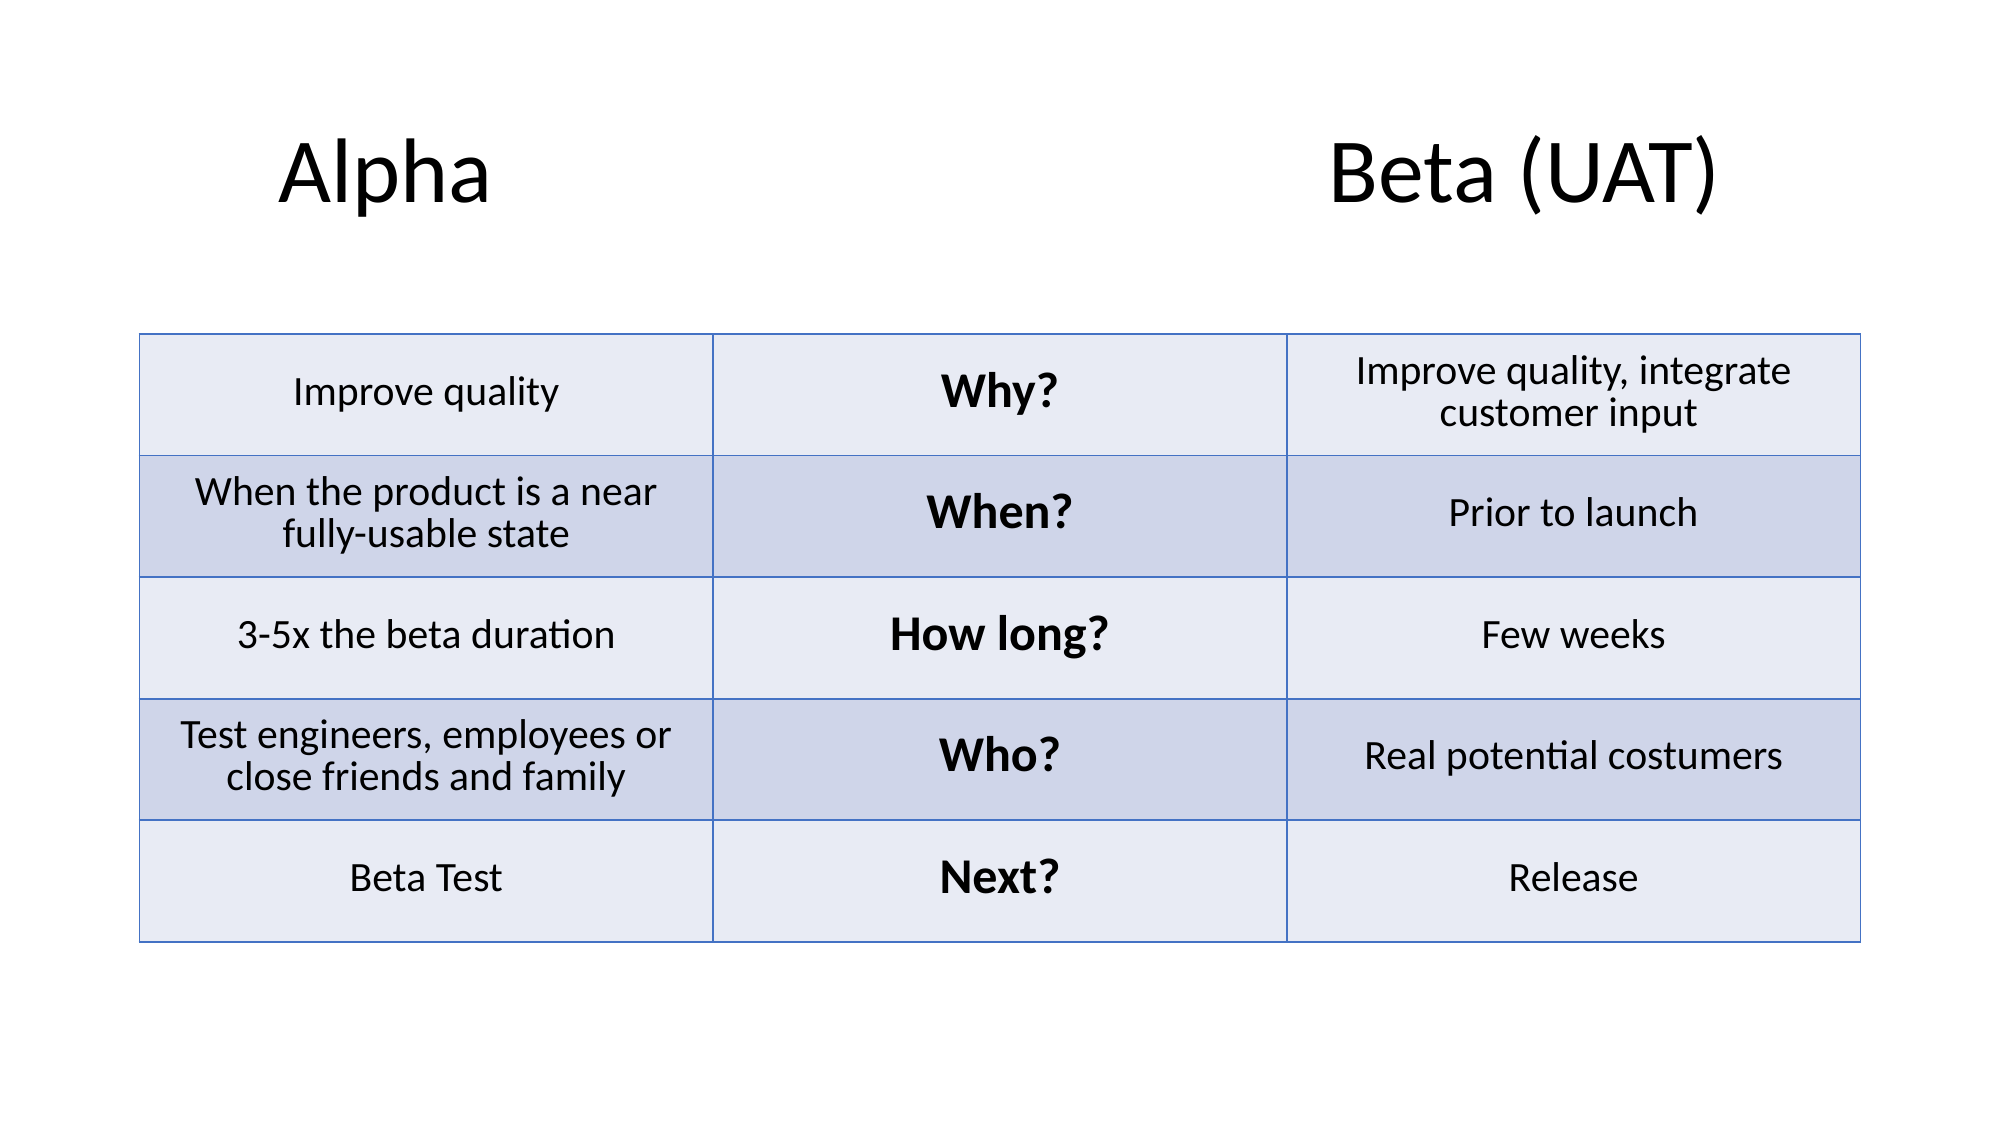

# Alpha 						Beta (UAT)
| Improve quality | Why? | Improve quality, integrate customer input |
| --- | --- | --- |
| When the product is a near fully-usable state | When? | Prior to launch |
| 3-5x the beta duration | How long? | Few weeks |
| Test engineers, employees or close friends and family | Who? | Real potential costumers |
| Beta Test | Next? | Release |